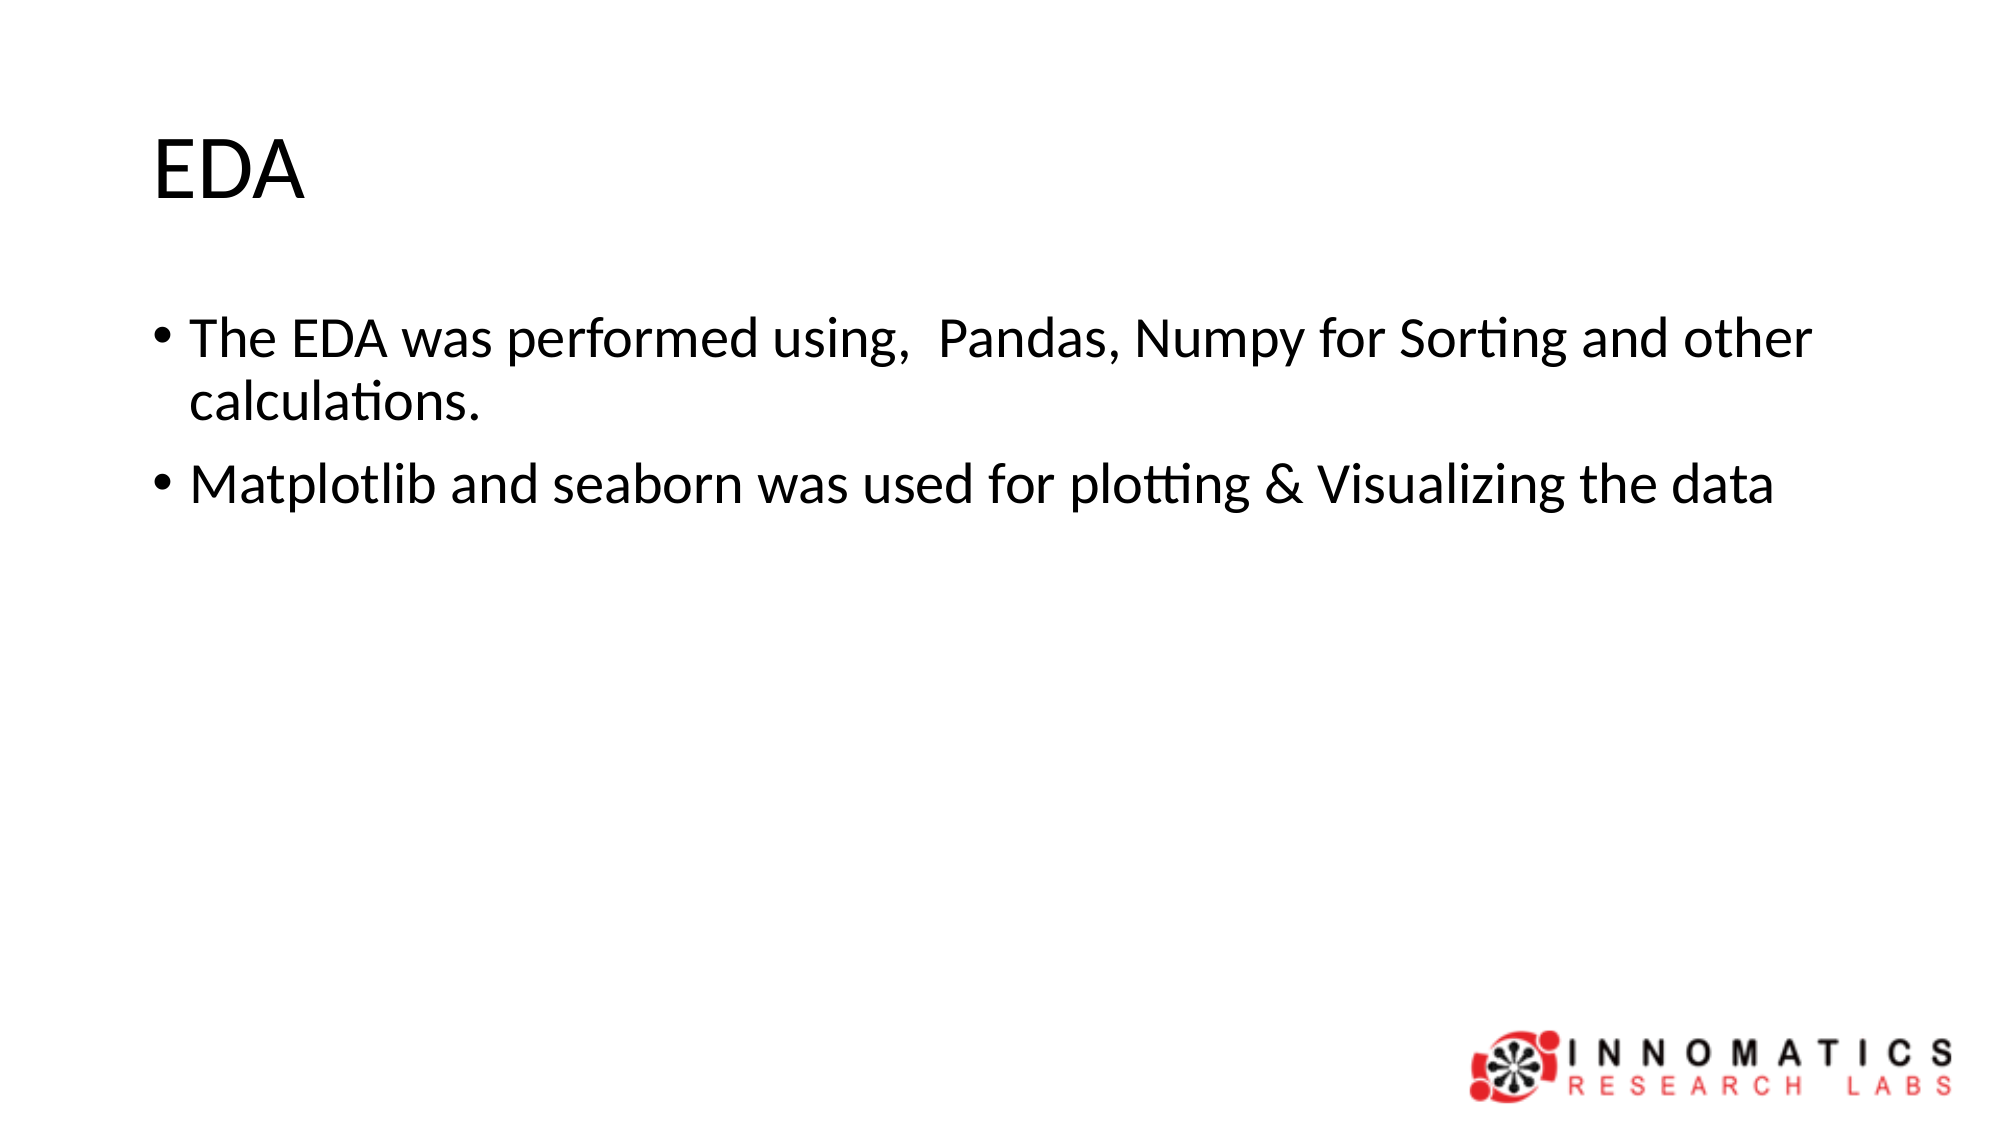

# EDA
The EDA was performed using,  Pandas, Numpy for Sorting and other calculations.
Matplotlib and seaborn was used for plotting & Visualizing the data